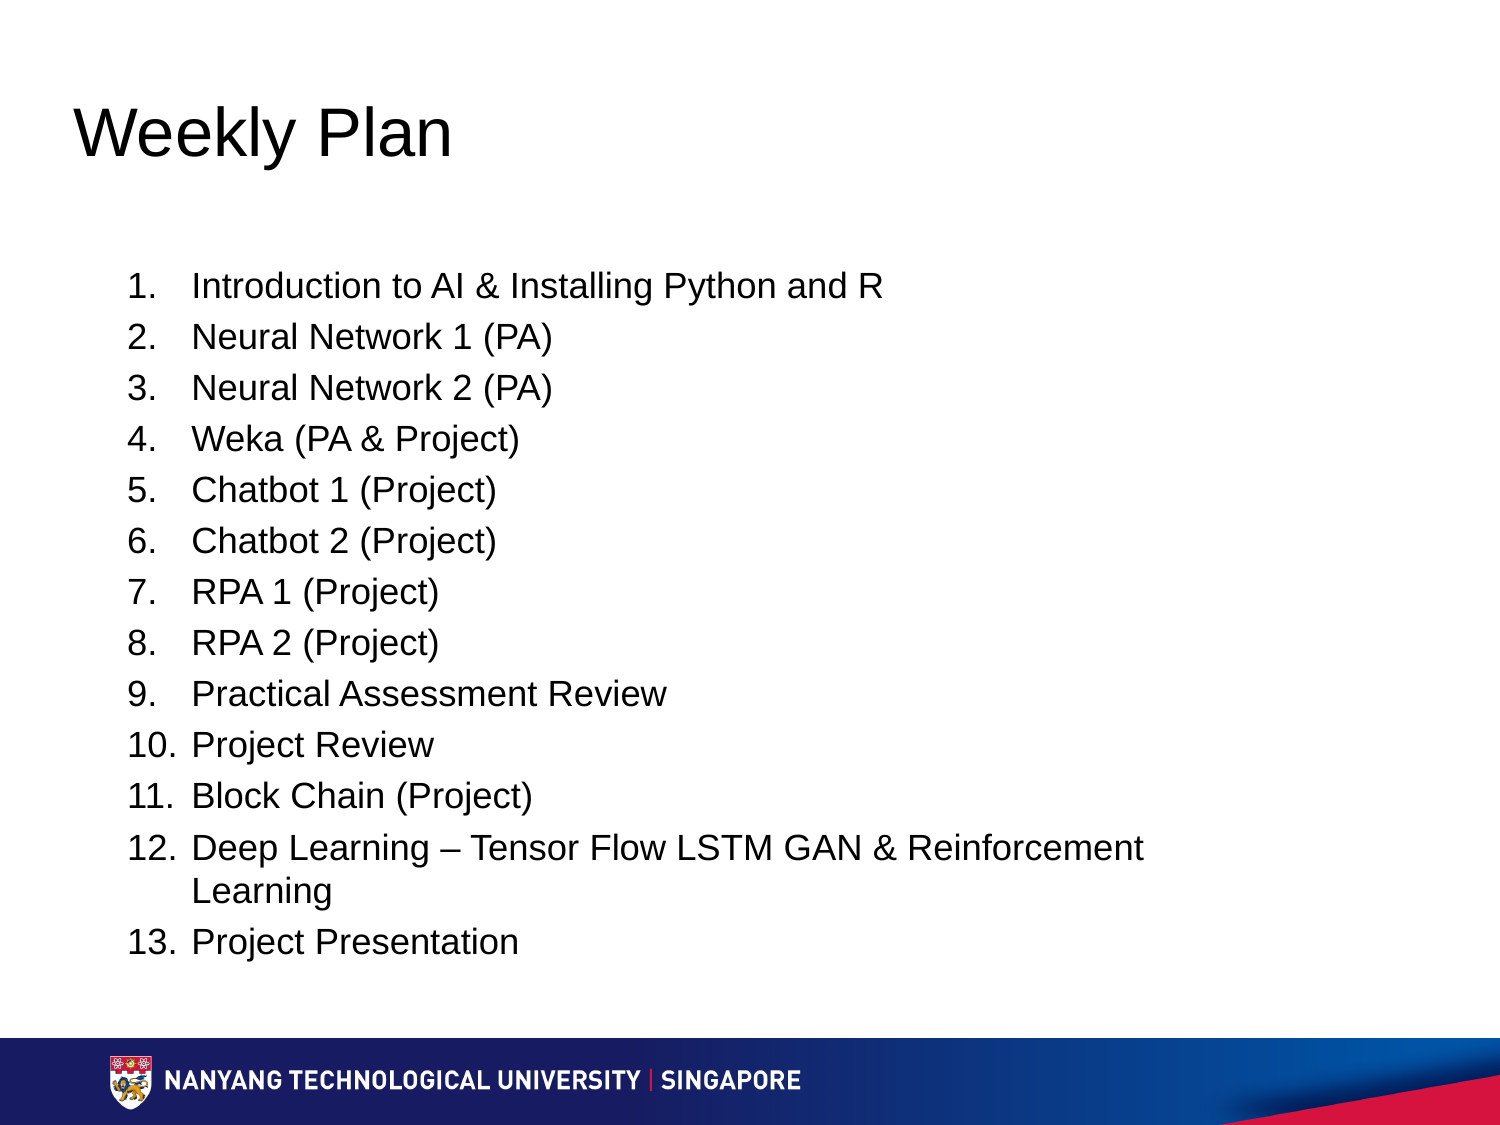

# Weekly Plan
Introduction to AI & Installing Python and R
Neural Network 1 (PA)
Neural Network 2 (PA)
Weka (PA & Project)
Chatbot 1 (Project)
Chatbot 2 (Project)
RPA 1 (Project)
RPA 2 (Project)
Practical Assessment Review
Project Review
Block Chain (Project)
Deep Learning – Tensor Flow LSTM GAN & Reinforcement Learning
Project Presentation